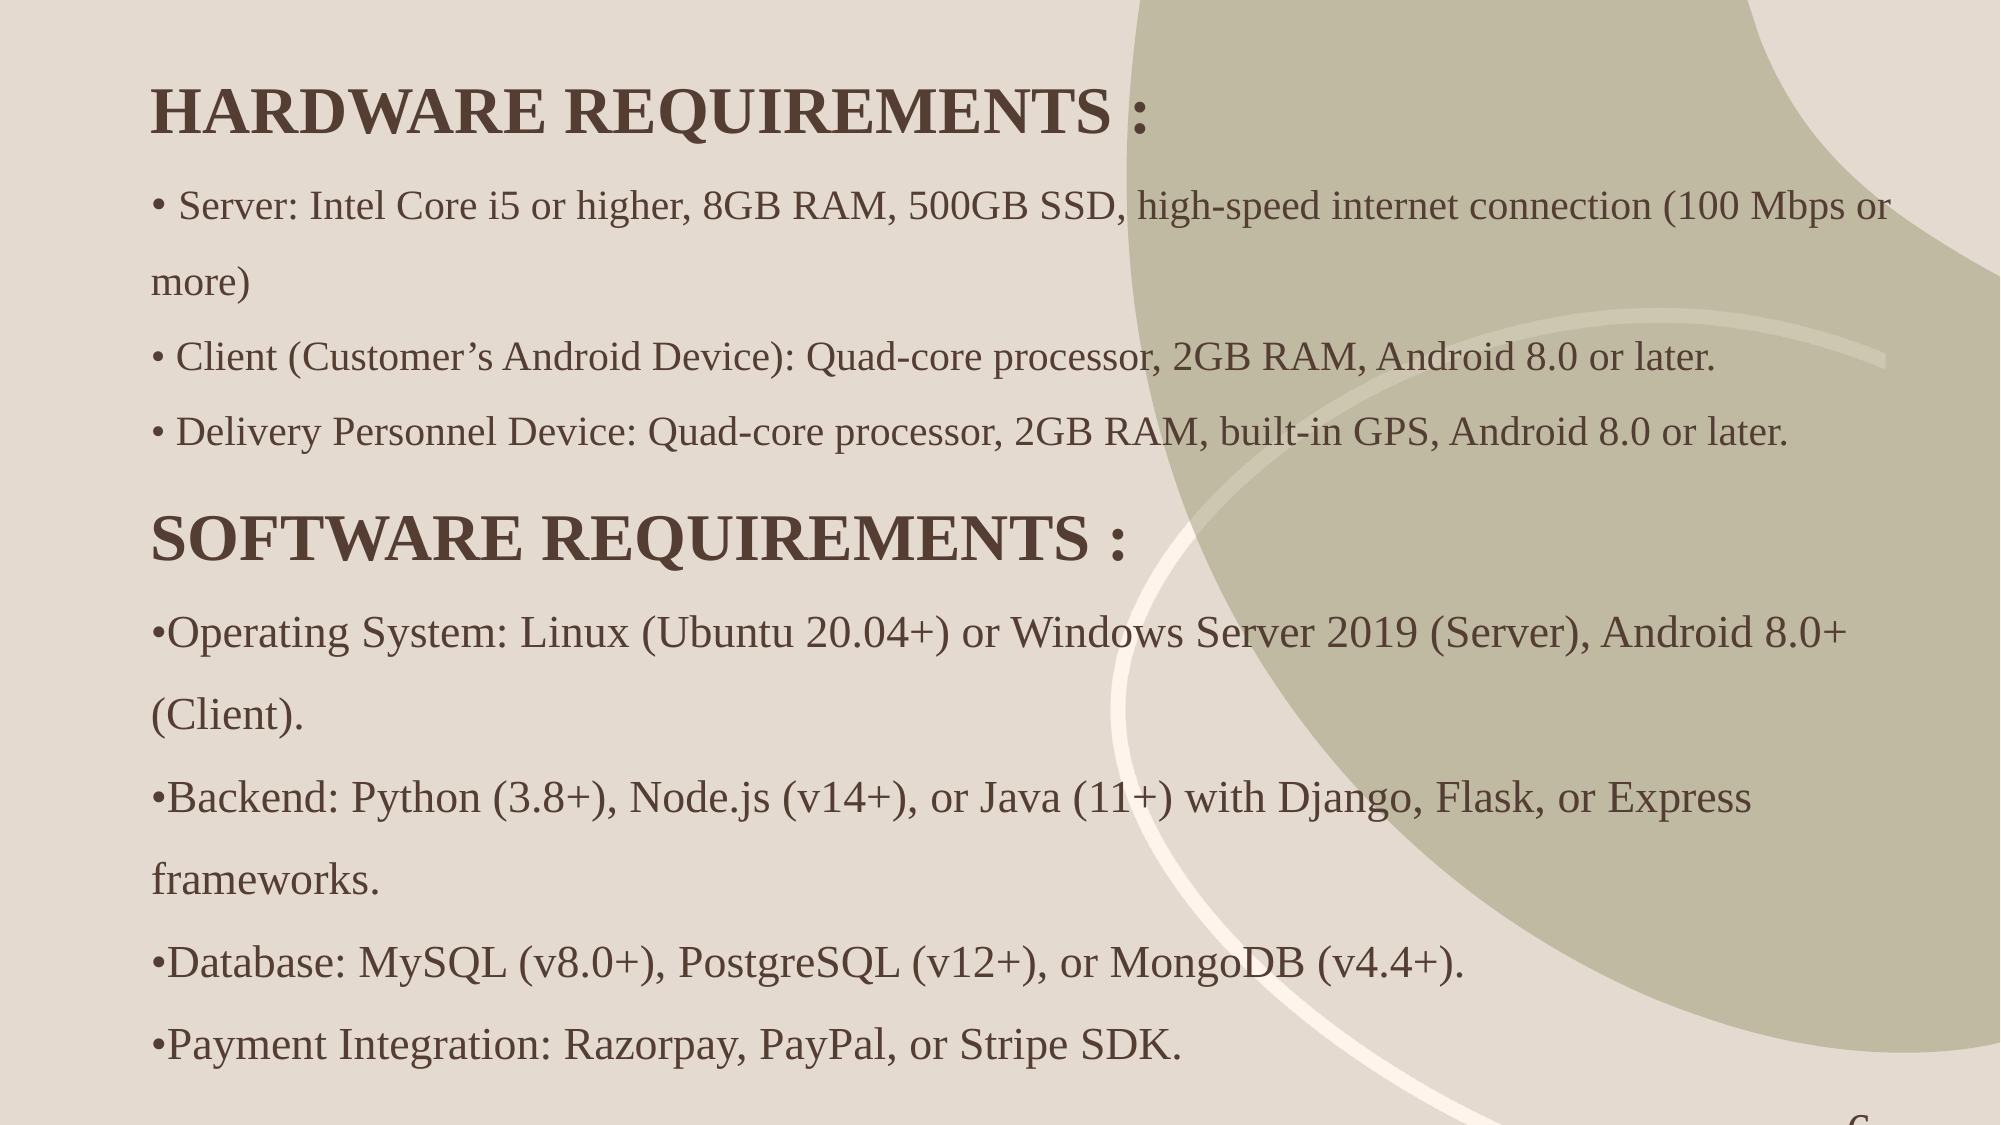

# HARDWARE REQUIREMENTS : • Server: Intel Core i5 or higher, 8GB RAM, 500GB SSD, high-speed internet connection (100 Mbps or more) • Client (Customer’s Android Device): Quad-core processor, 2GB RAM, Android 8.0 or later. • Delivery Personnel Device: Quad-core processor, 2GB RAM, built-in GPS, Android 8.0 or later. SOFTWARE REQUIREMENTS : •Operating System: Linux (Ubuntu 20.04+) or Windows Server 2019 (Server), Android 8.0+ (Client). •Backend: Python (3.8+), Node.js (v14+), or Java (11+) with Django, Flask, or Express frameworks. •Database: MySQL (v8.0+), PostgreSQL (v12+), or MongoDB (v4.4+). •Payment Integration: Razorpay, PayPal, or Stripe SDK. ▬ 6